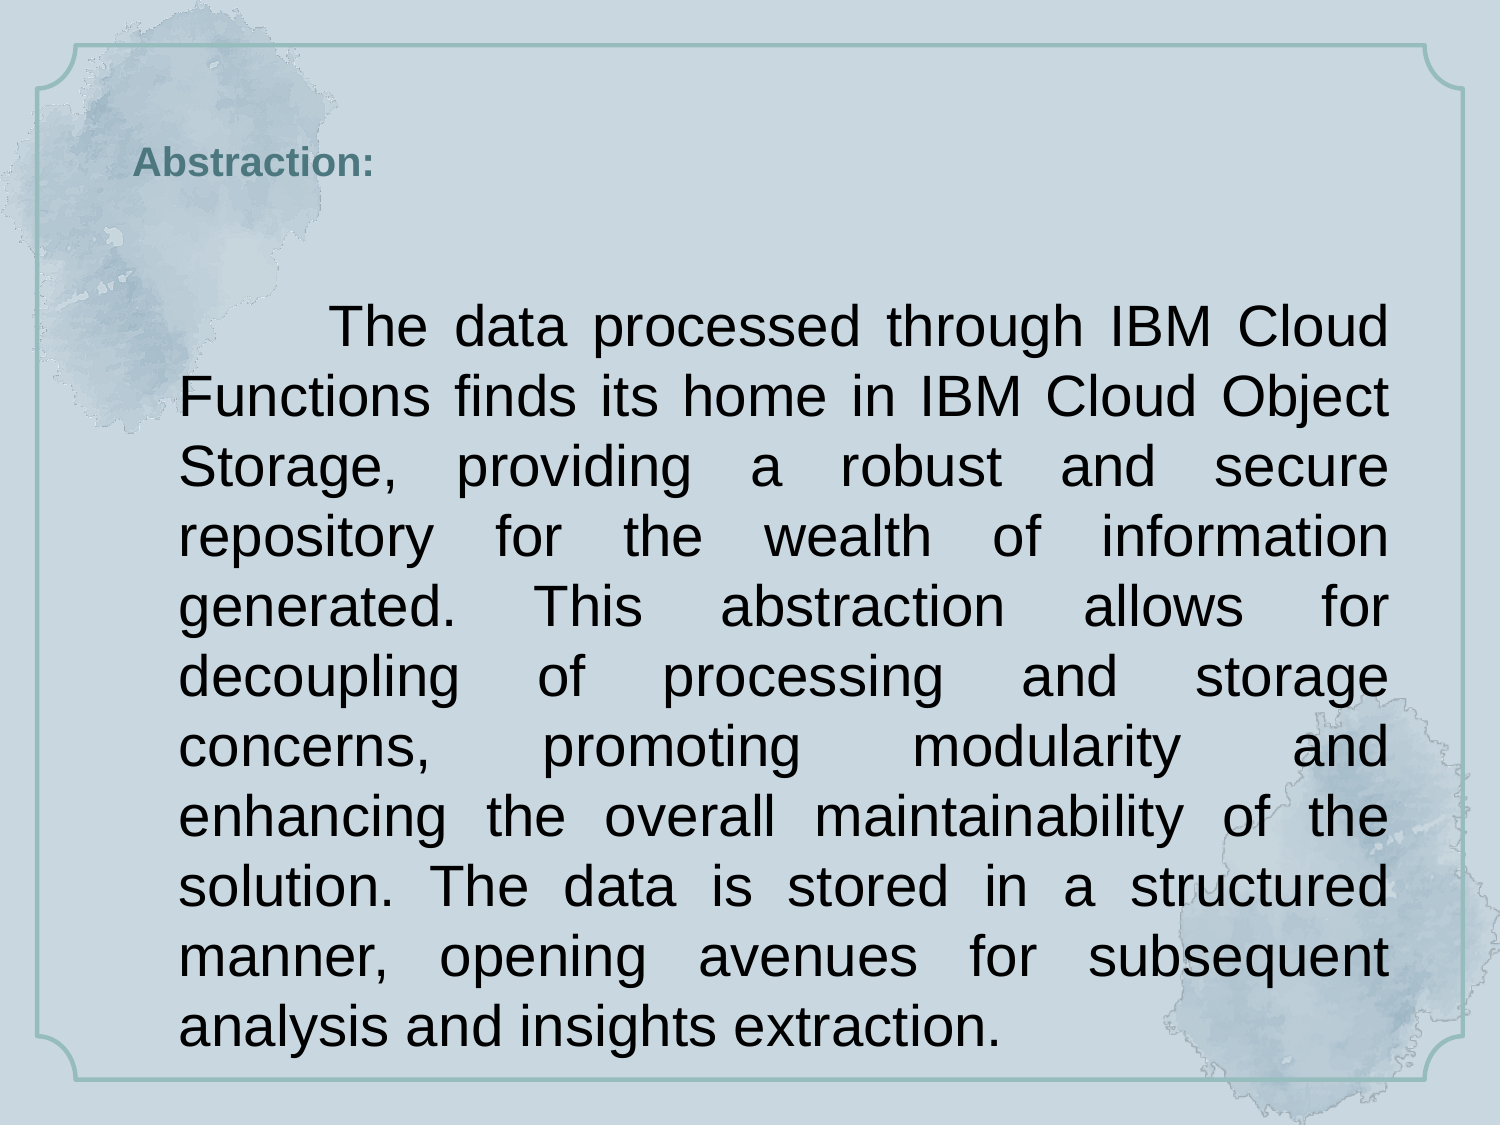

# Abstraction:
	The data processed through IBM Cloud Functions finds its home in IBM Cloud Object Storage, providing a robust and secure repository for the wealth of information generated. This abstraction allows for decoupling of processing and storage concerns, promoting modularity and enhancing the overall maintainability of the solution. The data is stored in a structured manner, opening avenues for subsequent analysis and insights extraction.